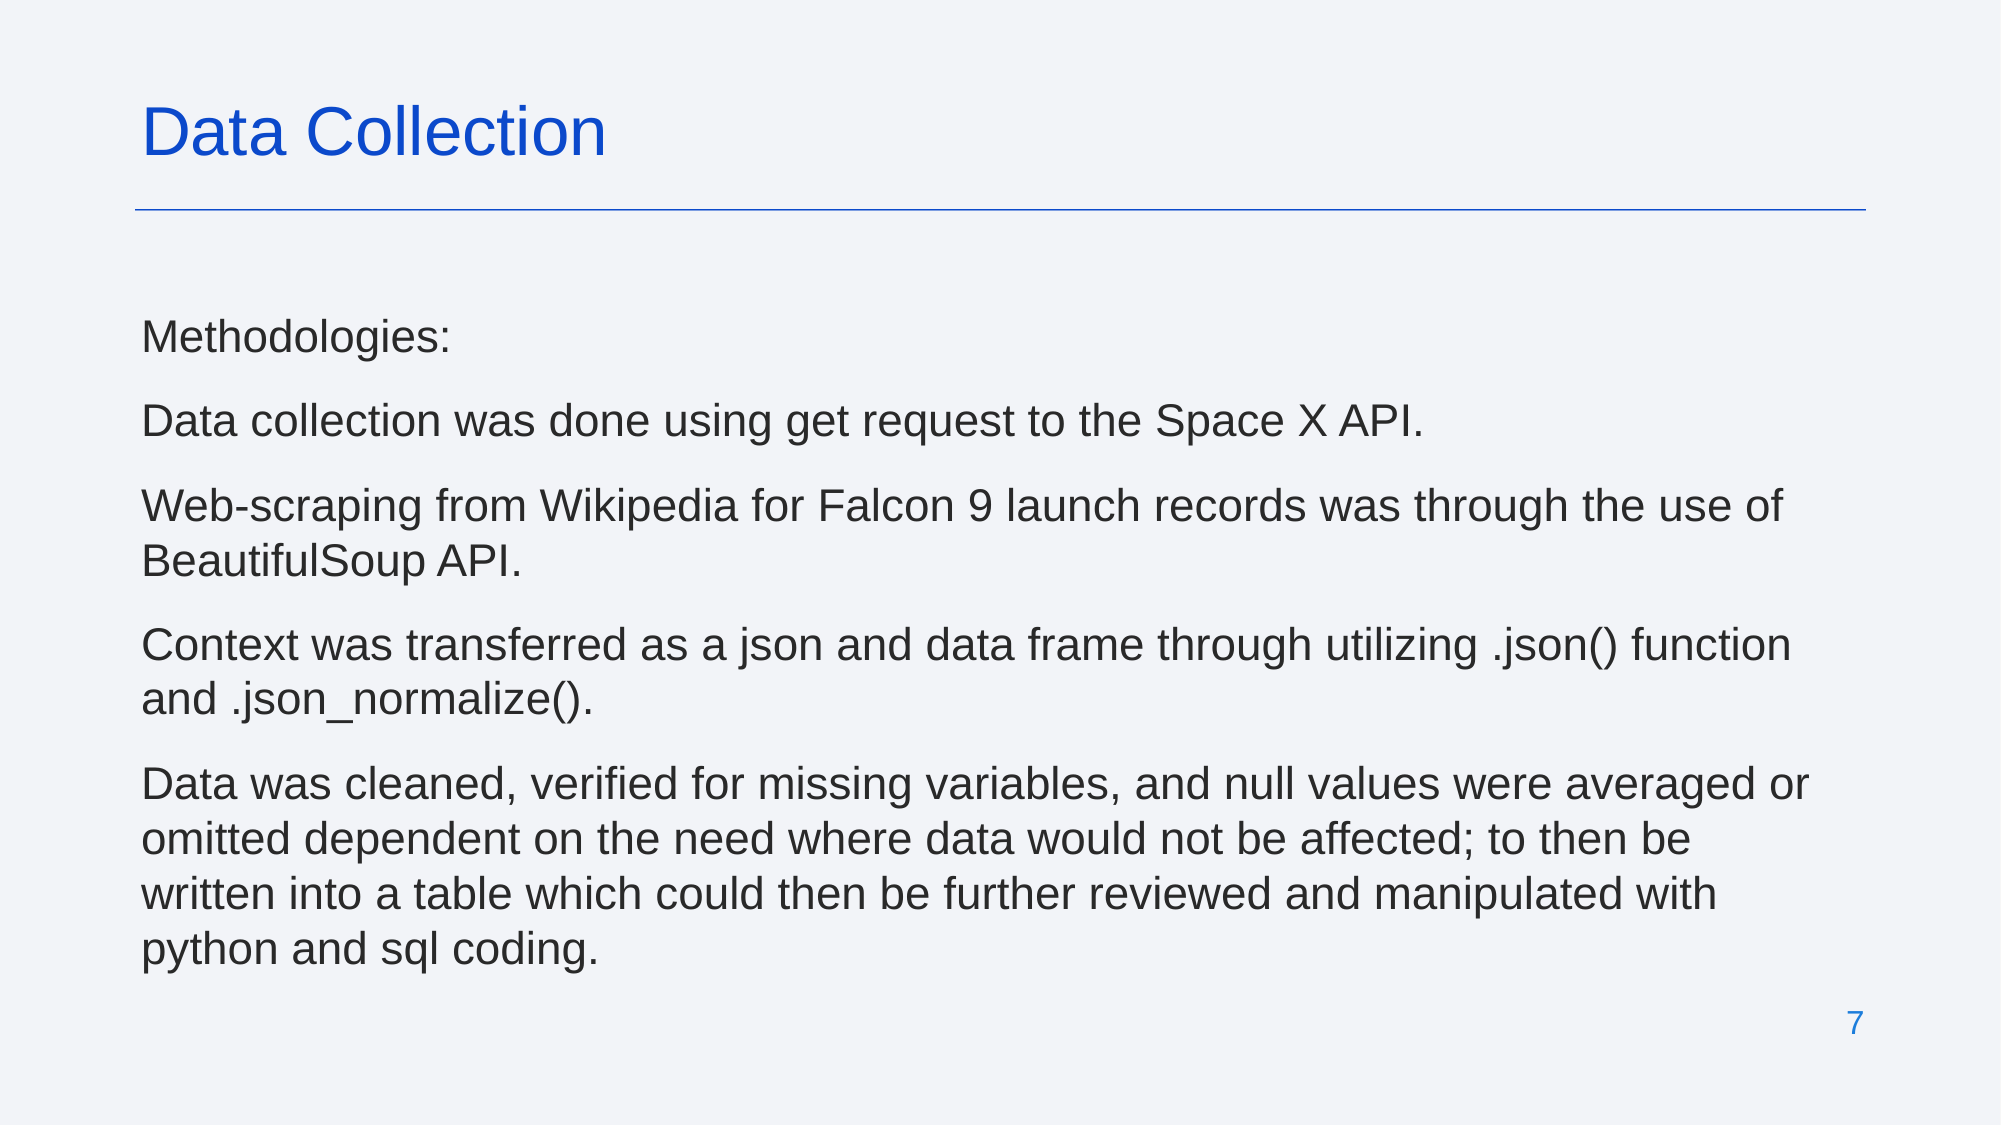

Data Collection
# Methodologies:
Data collection was done using get request to the Space X API.
Web-scraping from Wikipedia for Falcon 9 launch records was through the use of BeautifulSoup API.
Context was transferred as a json and data frame through utilizing .json() function and .json_normalize().
Data was cleaned, verified for missing variables, and null values were averaged or omitted dependent on the need where data would not be affected; to then be written into a table which could then be further reviewed and manipulated with python and sql coding.

7